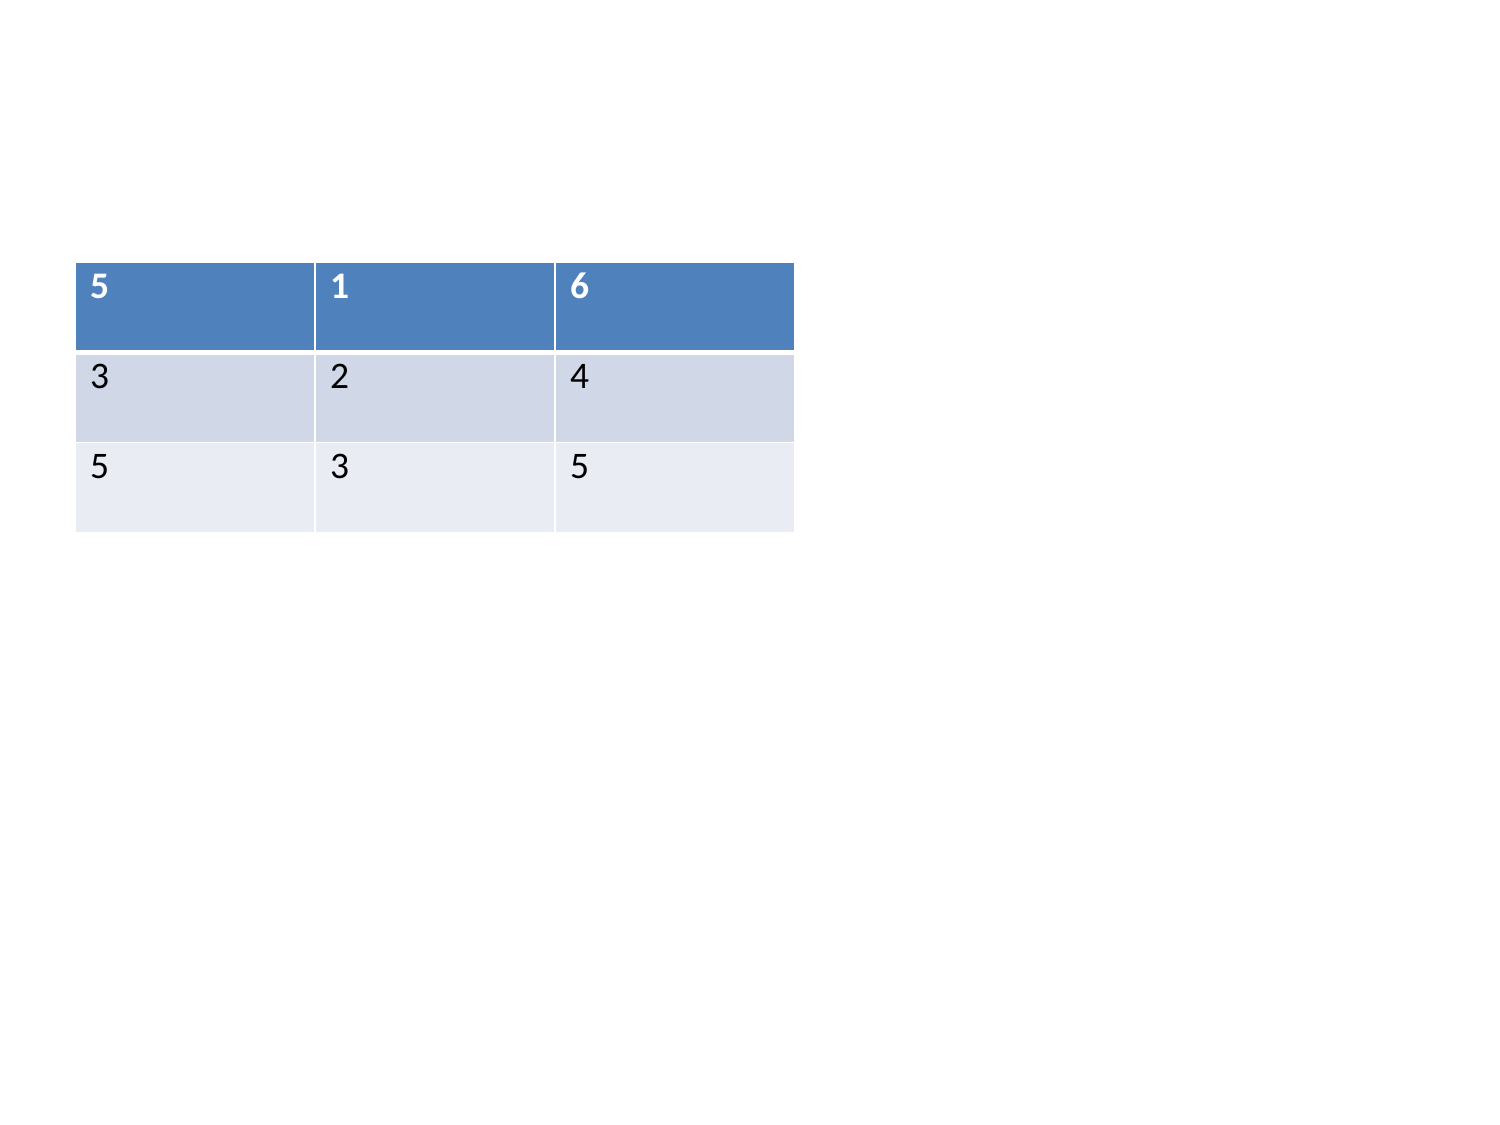

#
| 5 | 1 | 6 |
| --- | --- | --- |
| 3 | 2 | 4 |
| 5 | 3 | 5 |